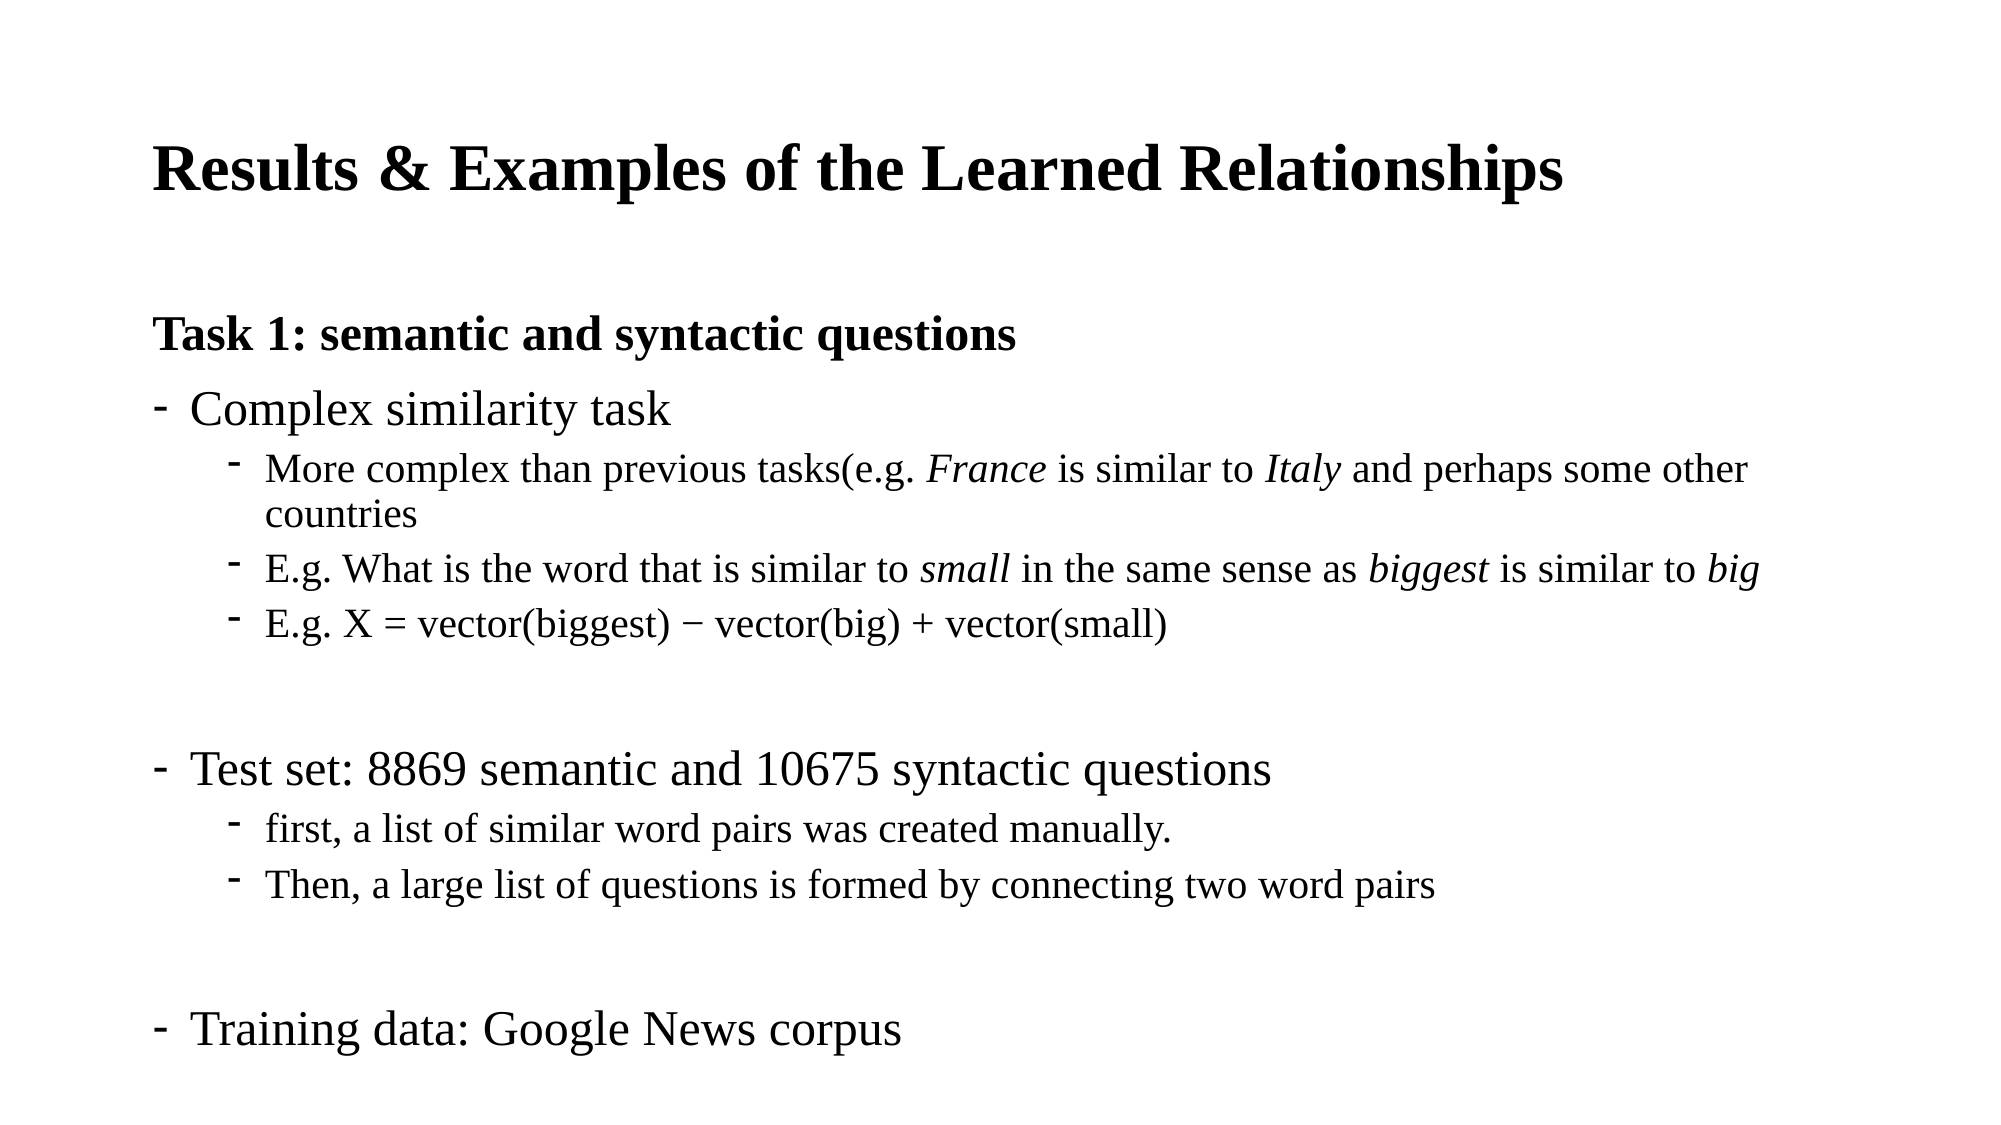

# Results & Examples of the Learned Relationships
Task 1: semantic and syntactic questions
Complex similarity task
More complex than previous tasks(e.g. France is similar to Italy and perhaps some other countries
E.g. What is the word that is similar to small in the same sense as biggest is similar to big
E.g. X = vector(biggest) − vector(big) + vector(small)

Test set: 8869 semantic and 10675 syntactic questions
first, a list of similar word pairs was created manually.
Then, a large list of questions is formed by connecting two word pairs

Training data: Google News corpus